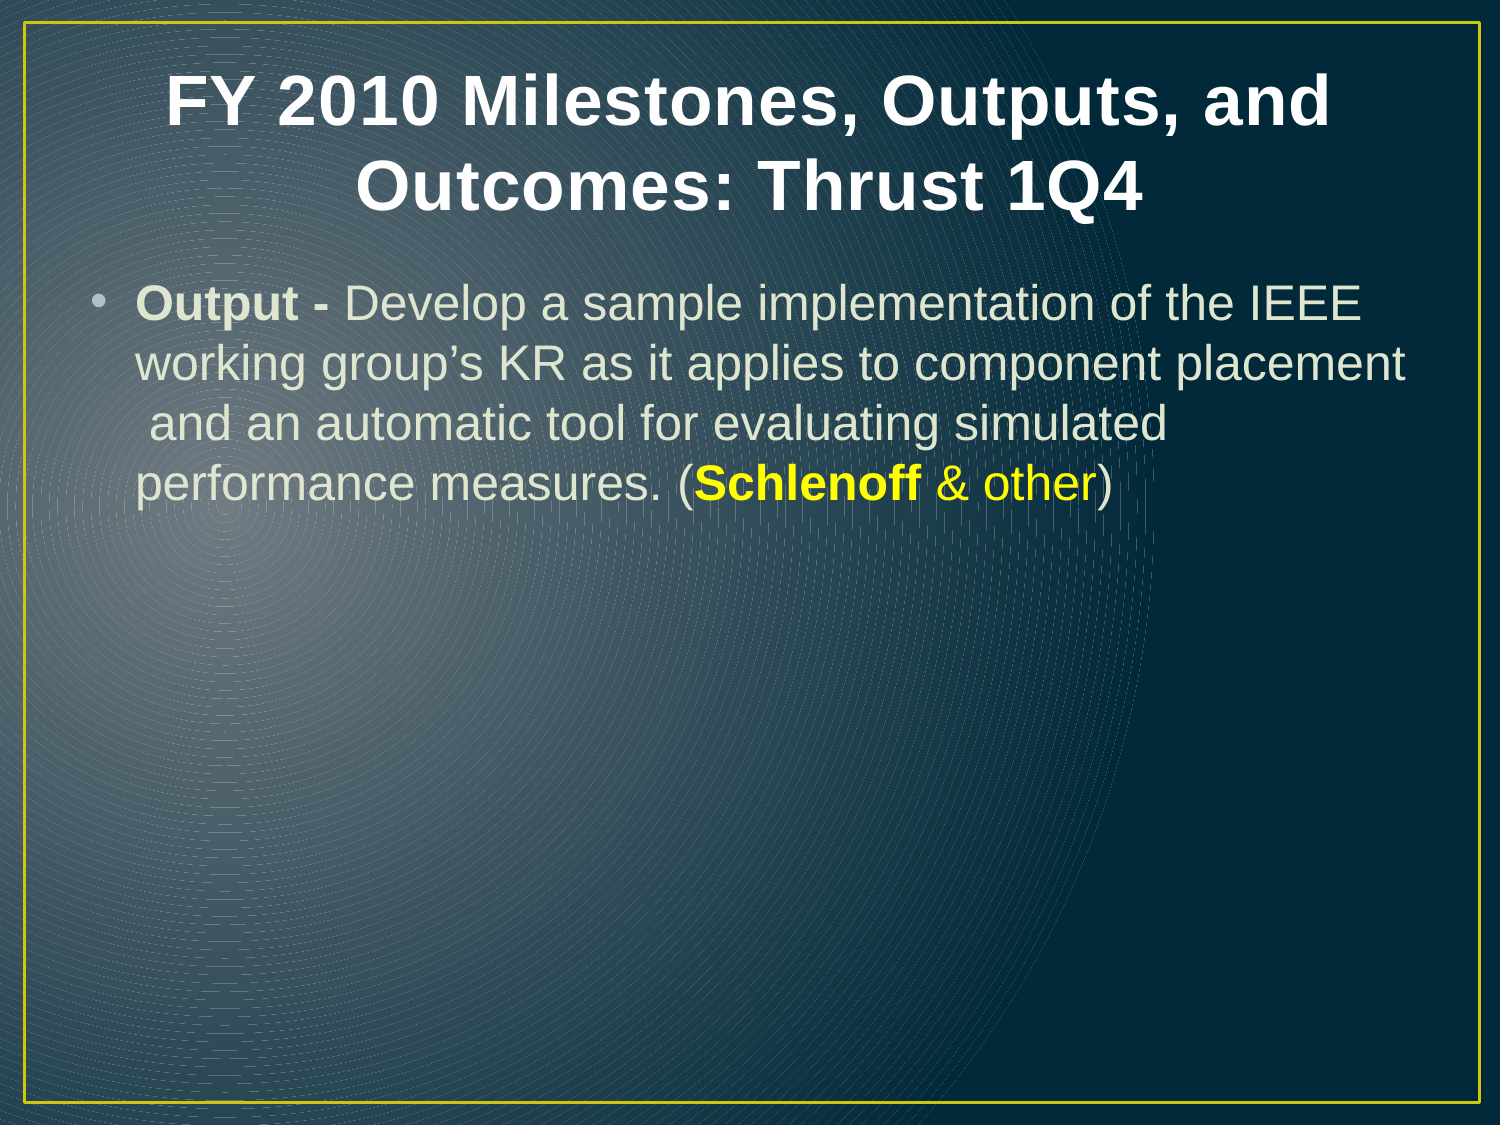

# FY 2010 Milestones, Outputs, and Outcomes: Thrust 1Q4
Output - Develop a sample implementation of the IEEE working group’s KR as it applies to component placement  and an automatic tool for evaluating simulated performance measures. (Schlenoff & other)